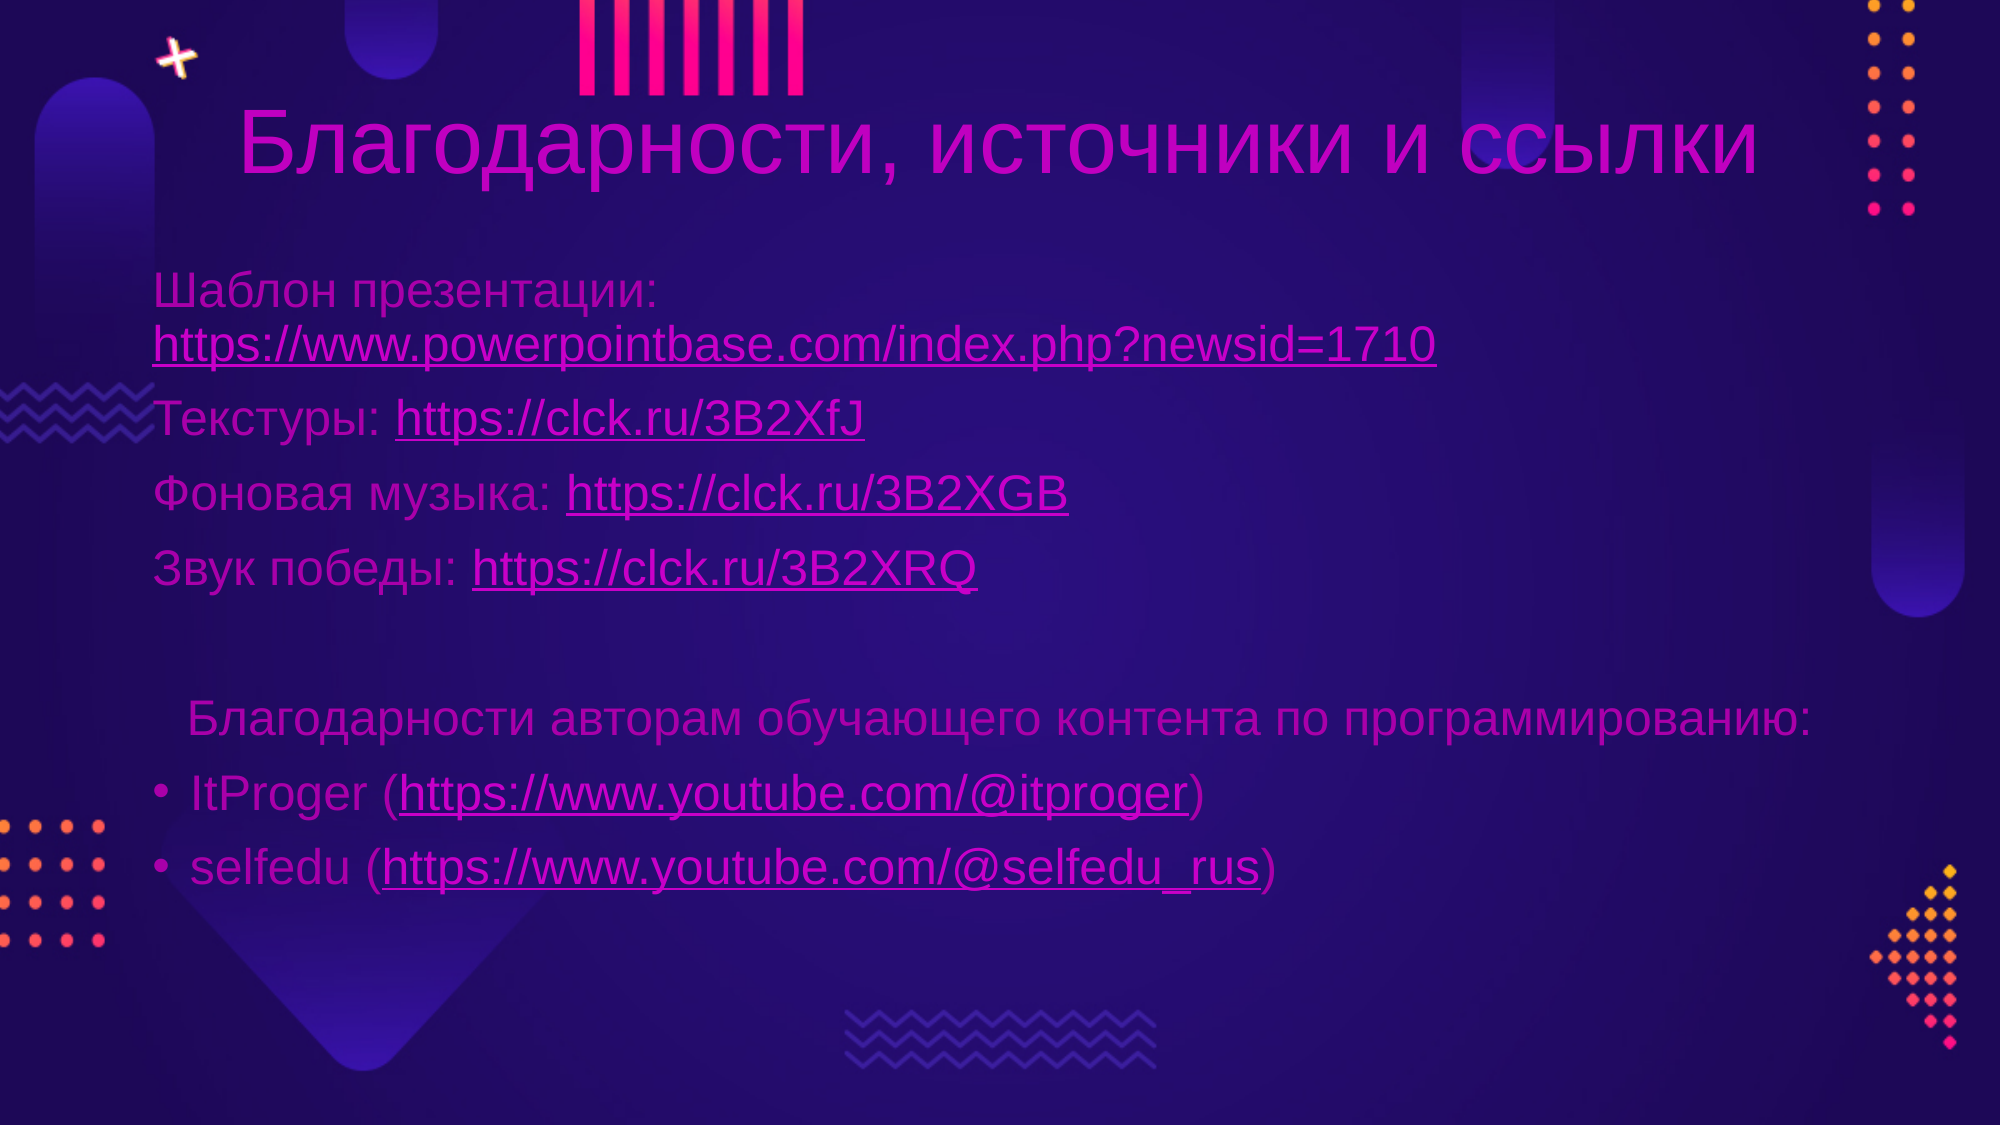

# Благодарности, источники и ссылки
Шаблон презентации: https://www.powerpointbase.com/index.php?newsid=1710
Текстуры: https://clck.ru/3B2XfJ
Фоновая музыка: https://clck.ru/3B2XGB
Звук победы: https://clck.ru/3B2XRQ

Благодарности авторам обучающего контента по программированию:
ItProger (https://www.youtube.com/@itproger)
selfedu (https://www.youtube.com/@selfedu_rus)